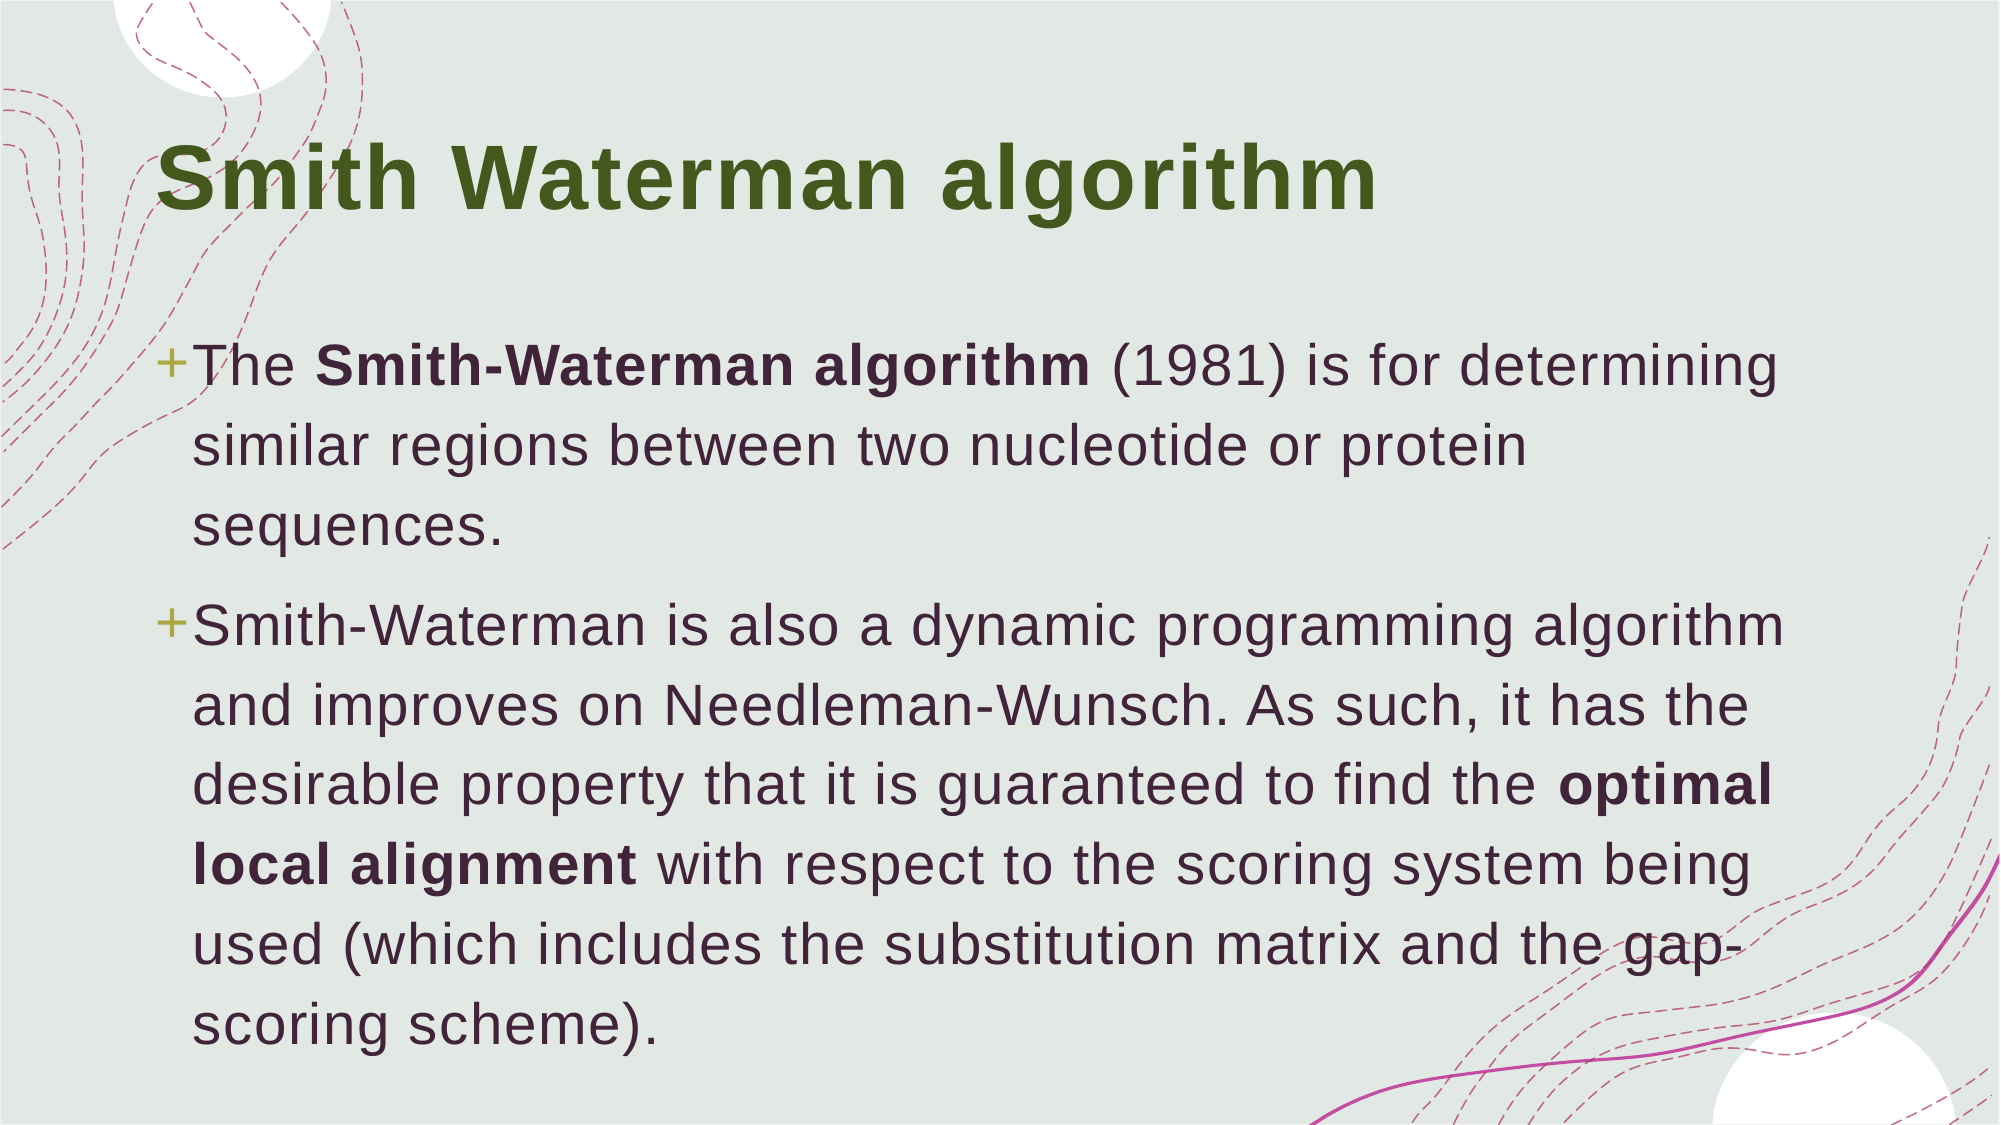

# Smith Waterman algorithm
The Smith-Waterman algorithm (1981) is for determining similar regions between two nucleotide or protein sequences.
Smith-Waterman is also a dynamic programming algorithm and improves on Needleman-Wunsch. As such, it has the desirable property that it is guaranteed to find the optimal local alignment with respect to the scoring system being used (which includes the substitution matrix and the gap-scoring scheme).